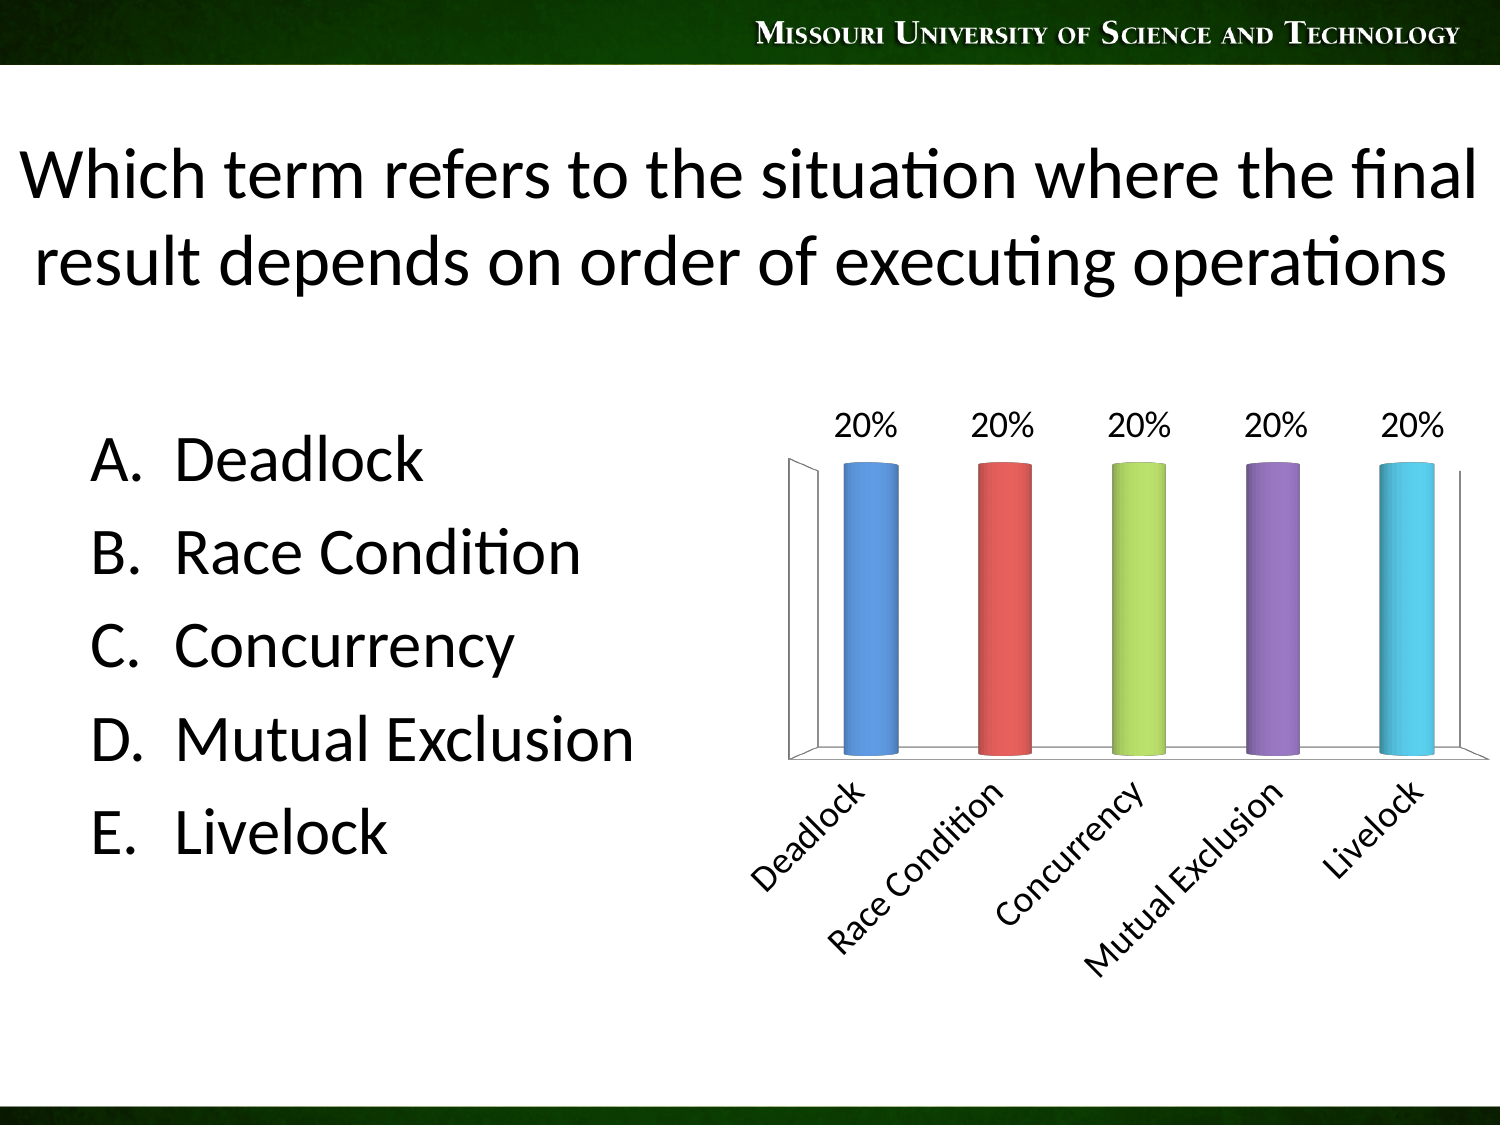

# Which term refers to the situation where the final result depends on order of executing operations

[unsupported chart]

Deadlock
Race Condition
Concurrency
Mutual Exclusion
Livelock